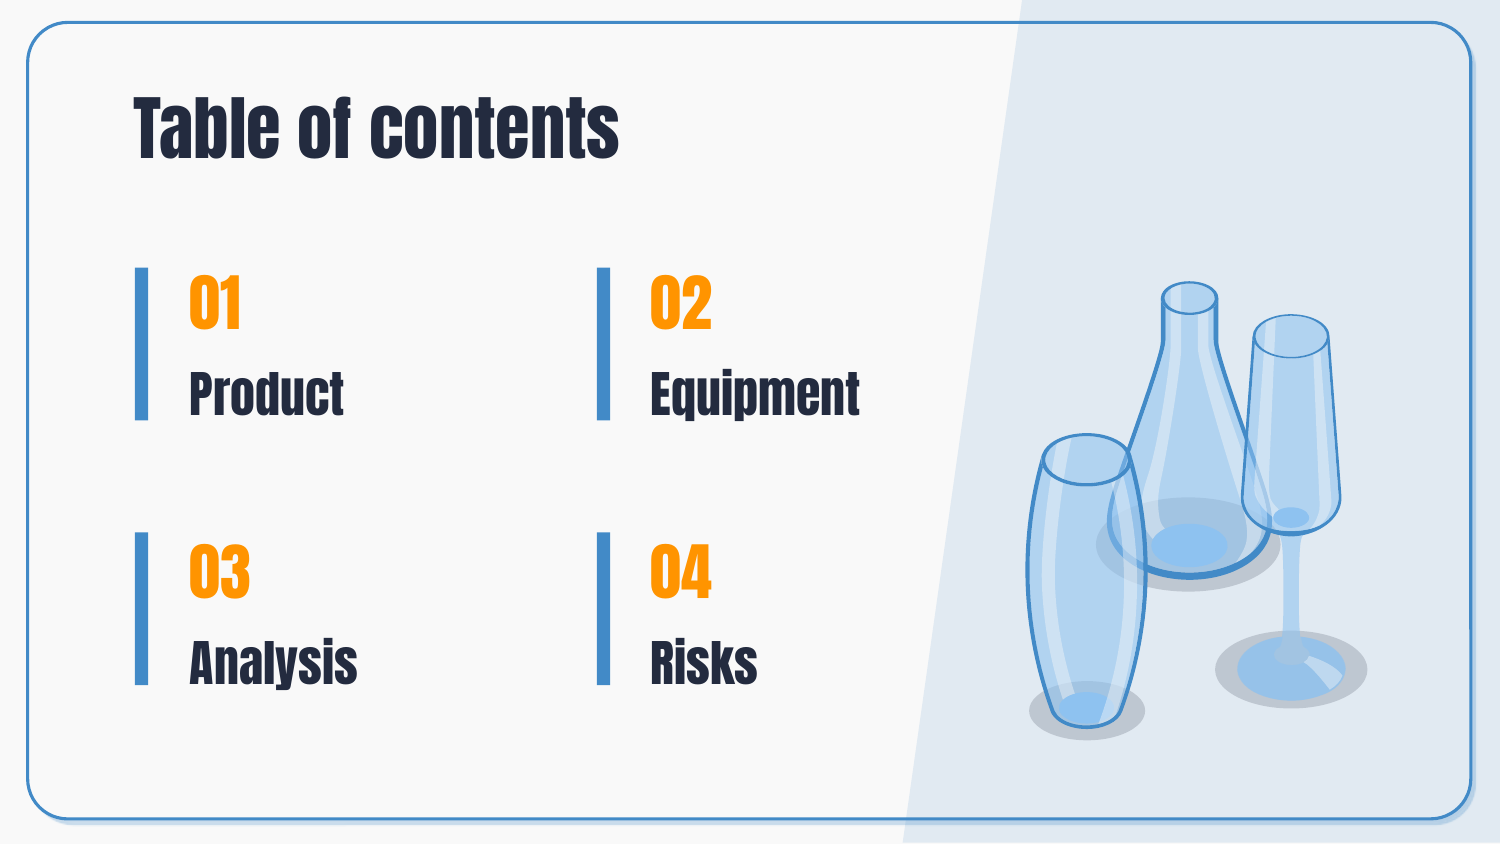

# Table of contents
01
02

Product
Equipment

03
04
Analysis
Risks